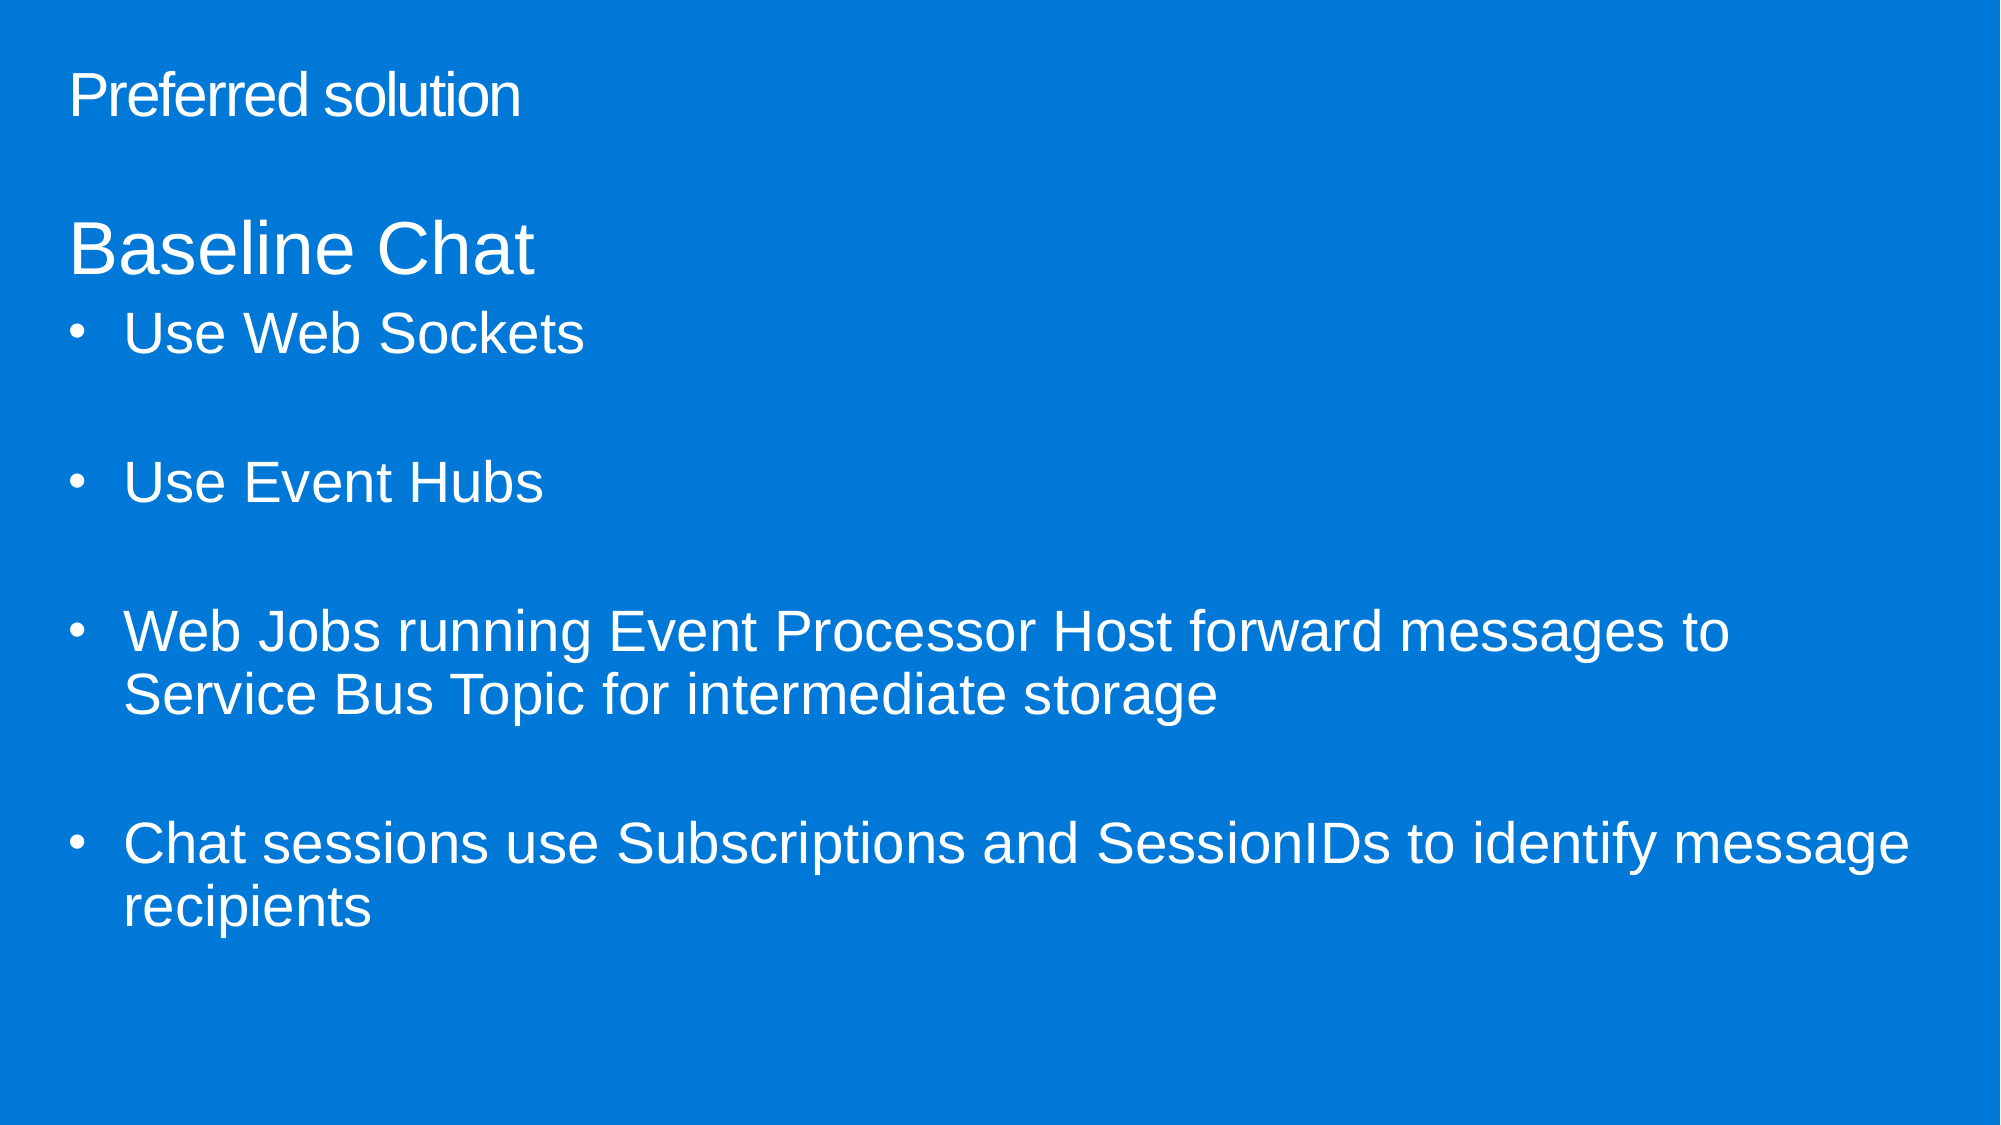

# Preferred solution
Baseline Chat
Use Web Sockets

Use Event Hubs

Web Jobs running Event Processor Host forward messages to Service Bus Topic for intermediate storage

Chat sessions use Subscriptions and SessionIDs to identify message recipients